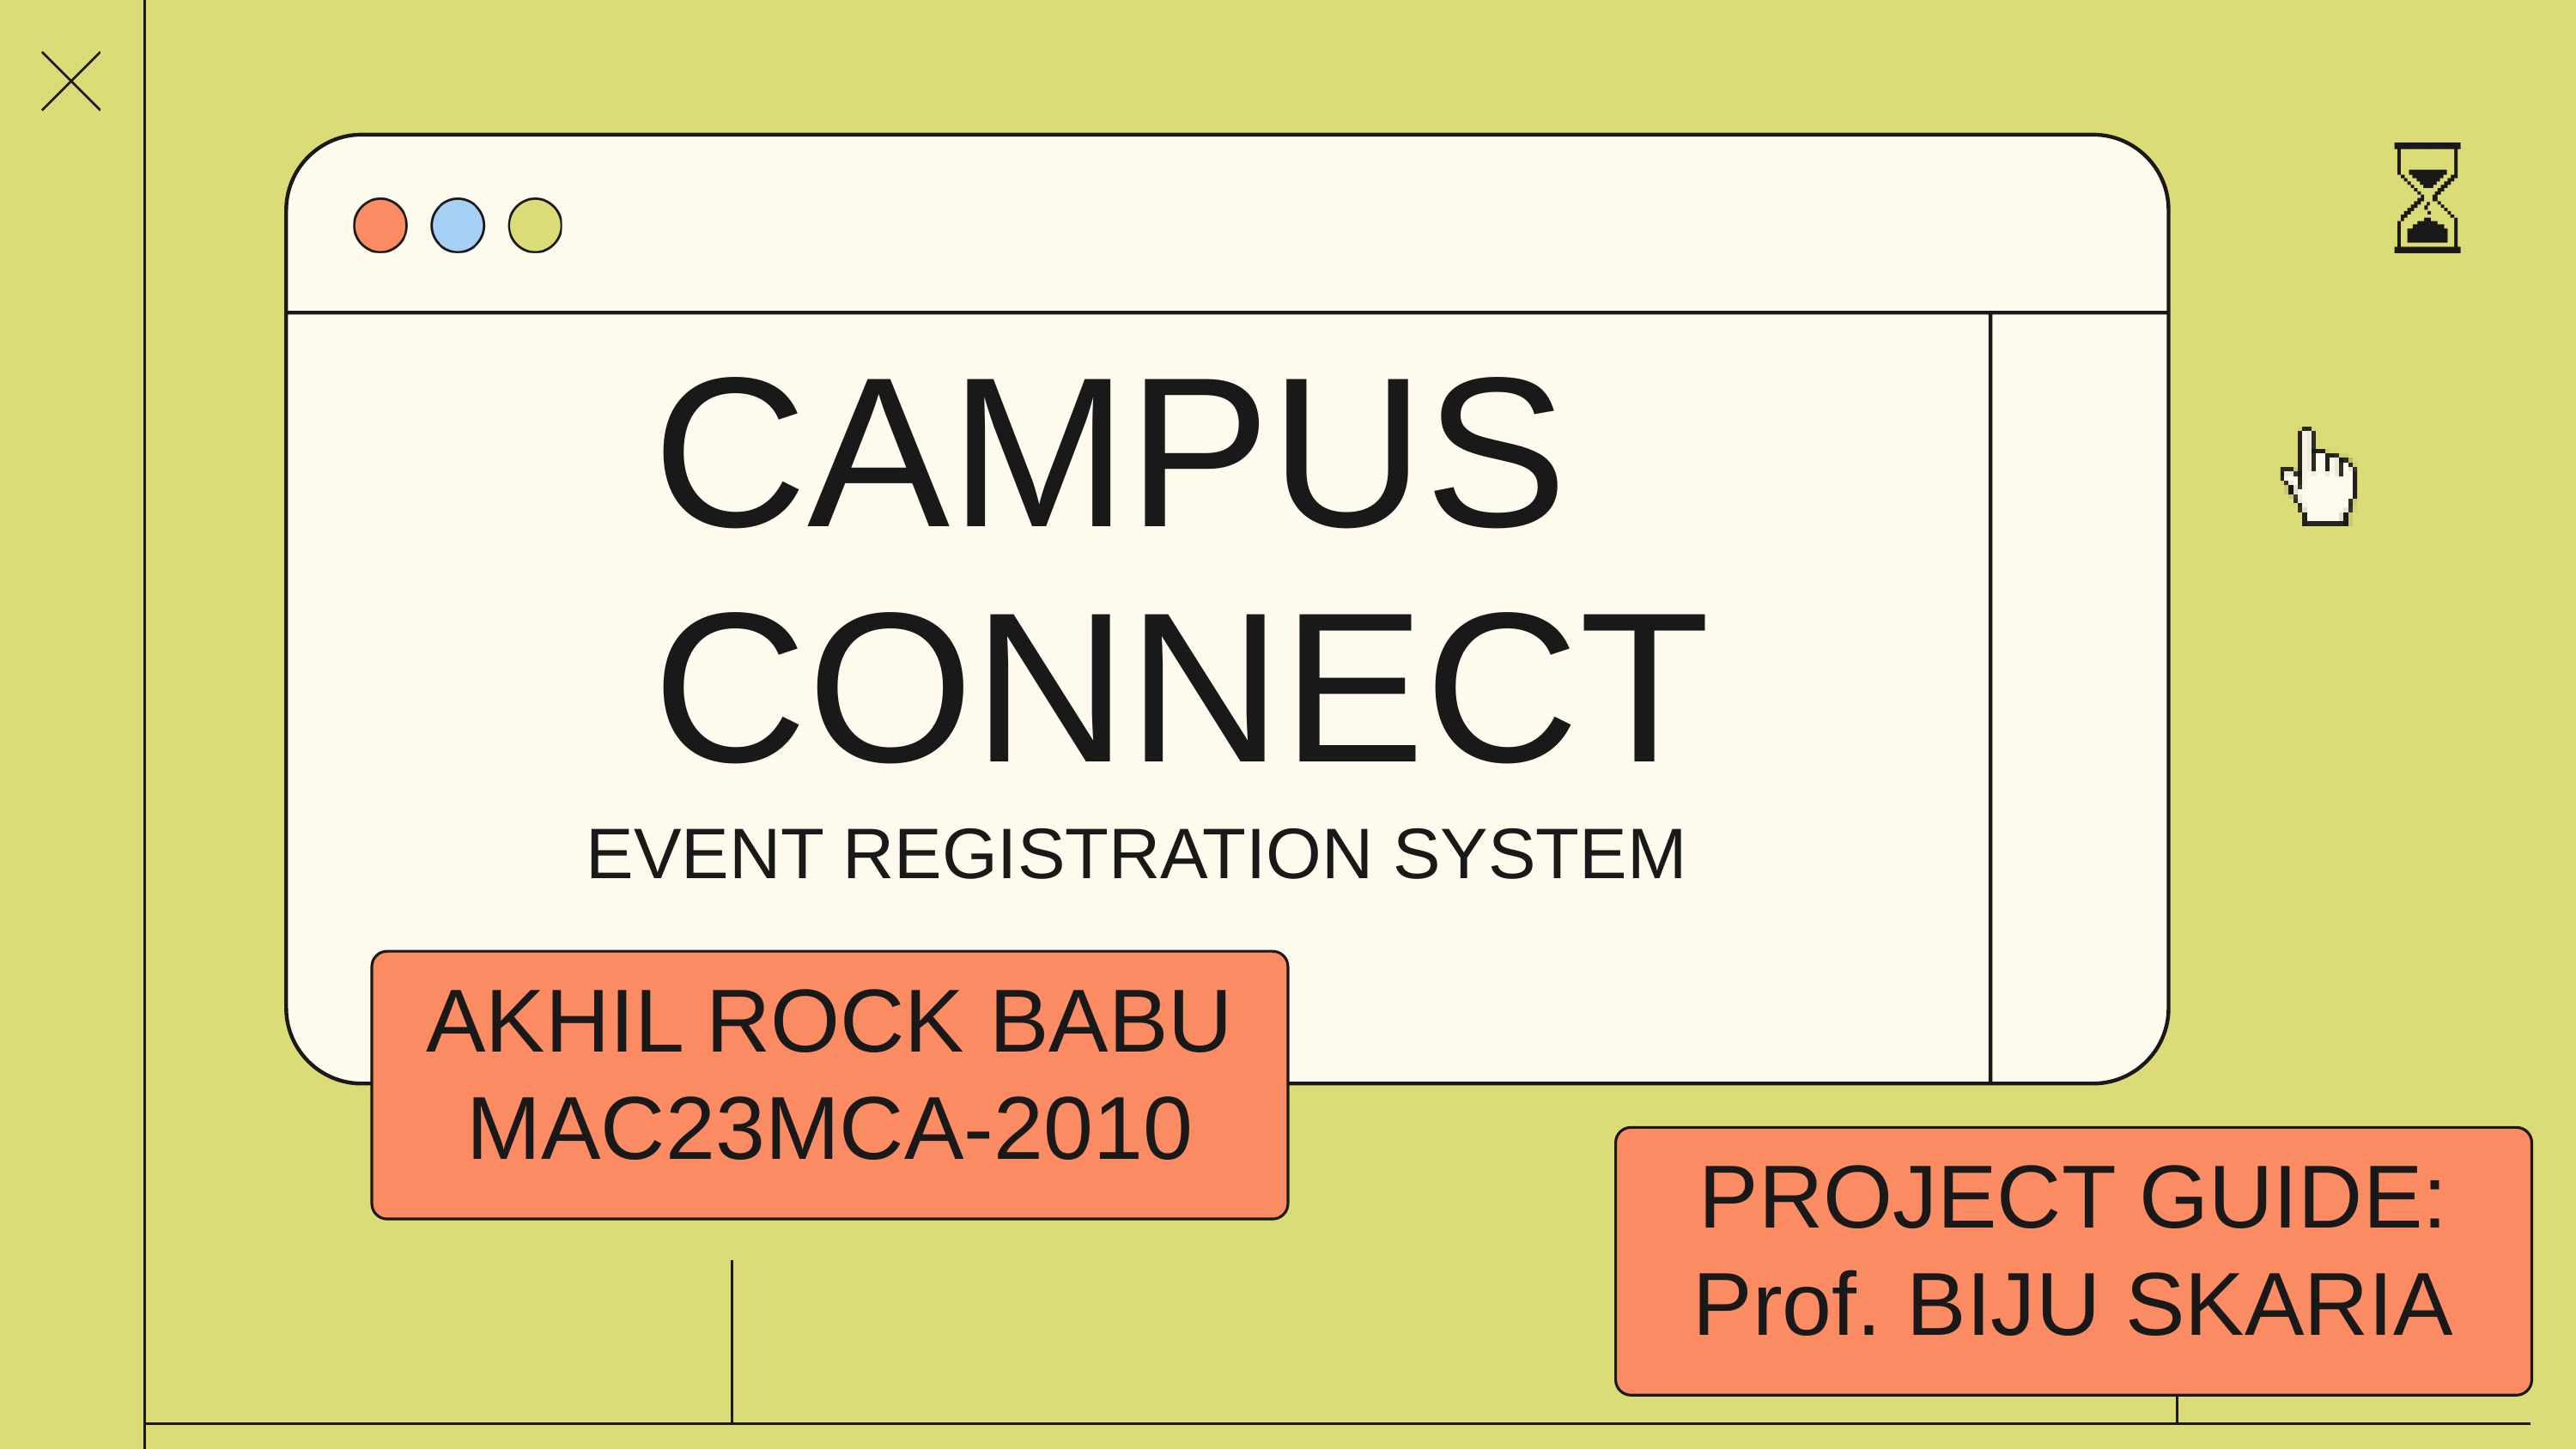

CAMPUS
CONNECT

EVENT REGISTRATION SYSTEM

AKHIL ROCK BABU
MAC23MCA-2010

PROJECT GUIDE:
Prof. BIJU SKARIA
|  |  |  |
| --- | --- | --- |